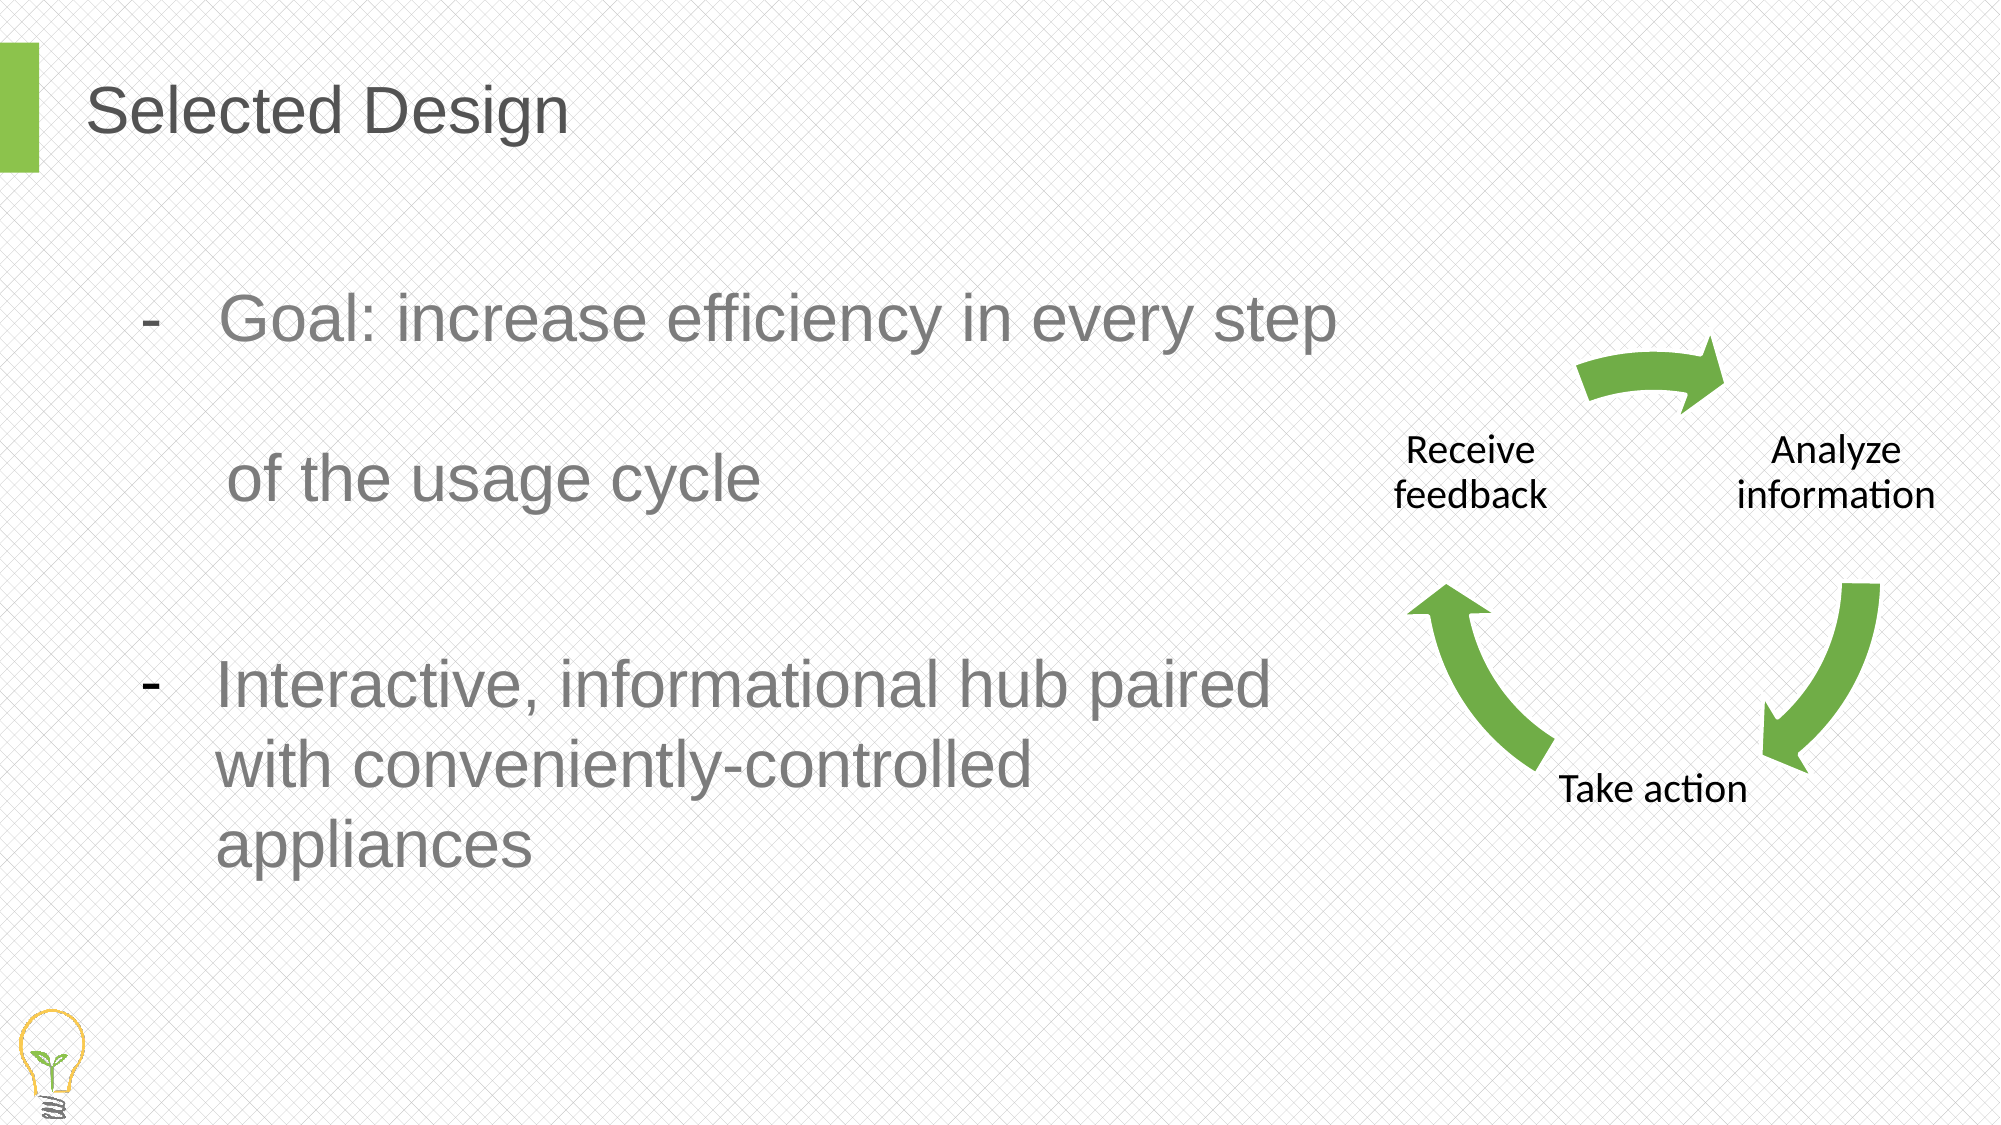

# Selected Design
Analyze information
Take action
Receive feedback
-   Goal: increase efficiency in every step
     of the usage cycle

Interactive, informational hub paired with conveniently-controlled appliances